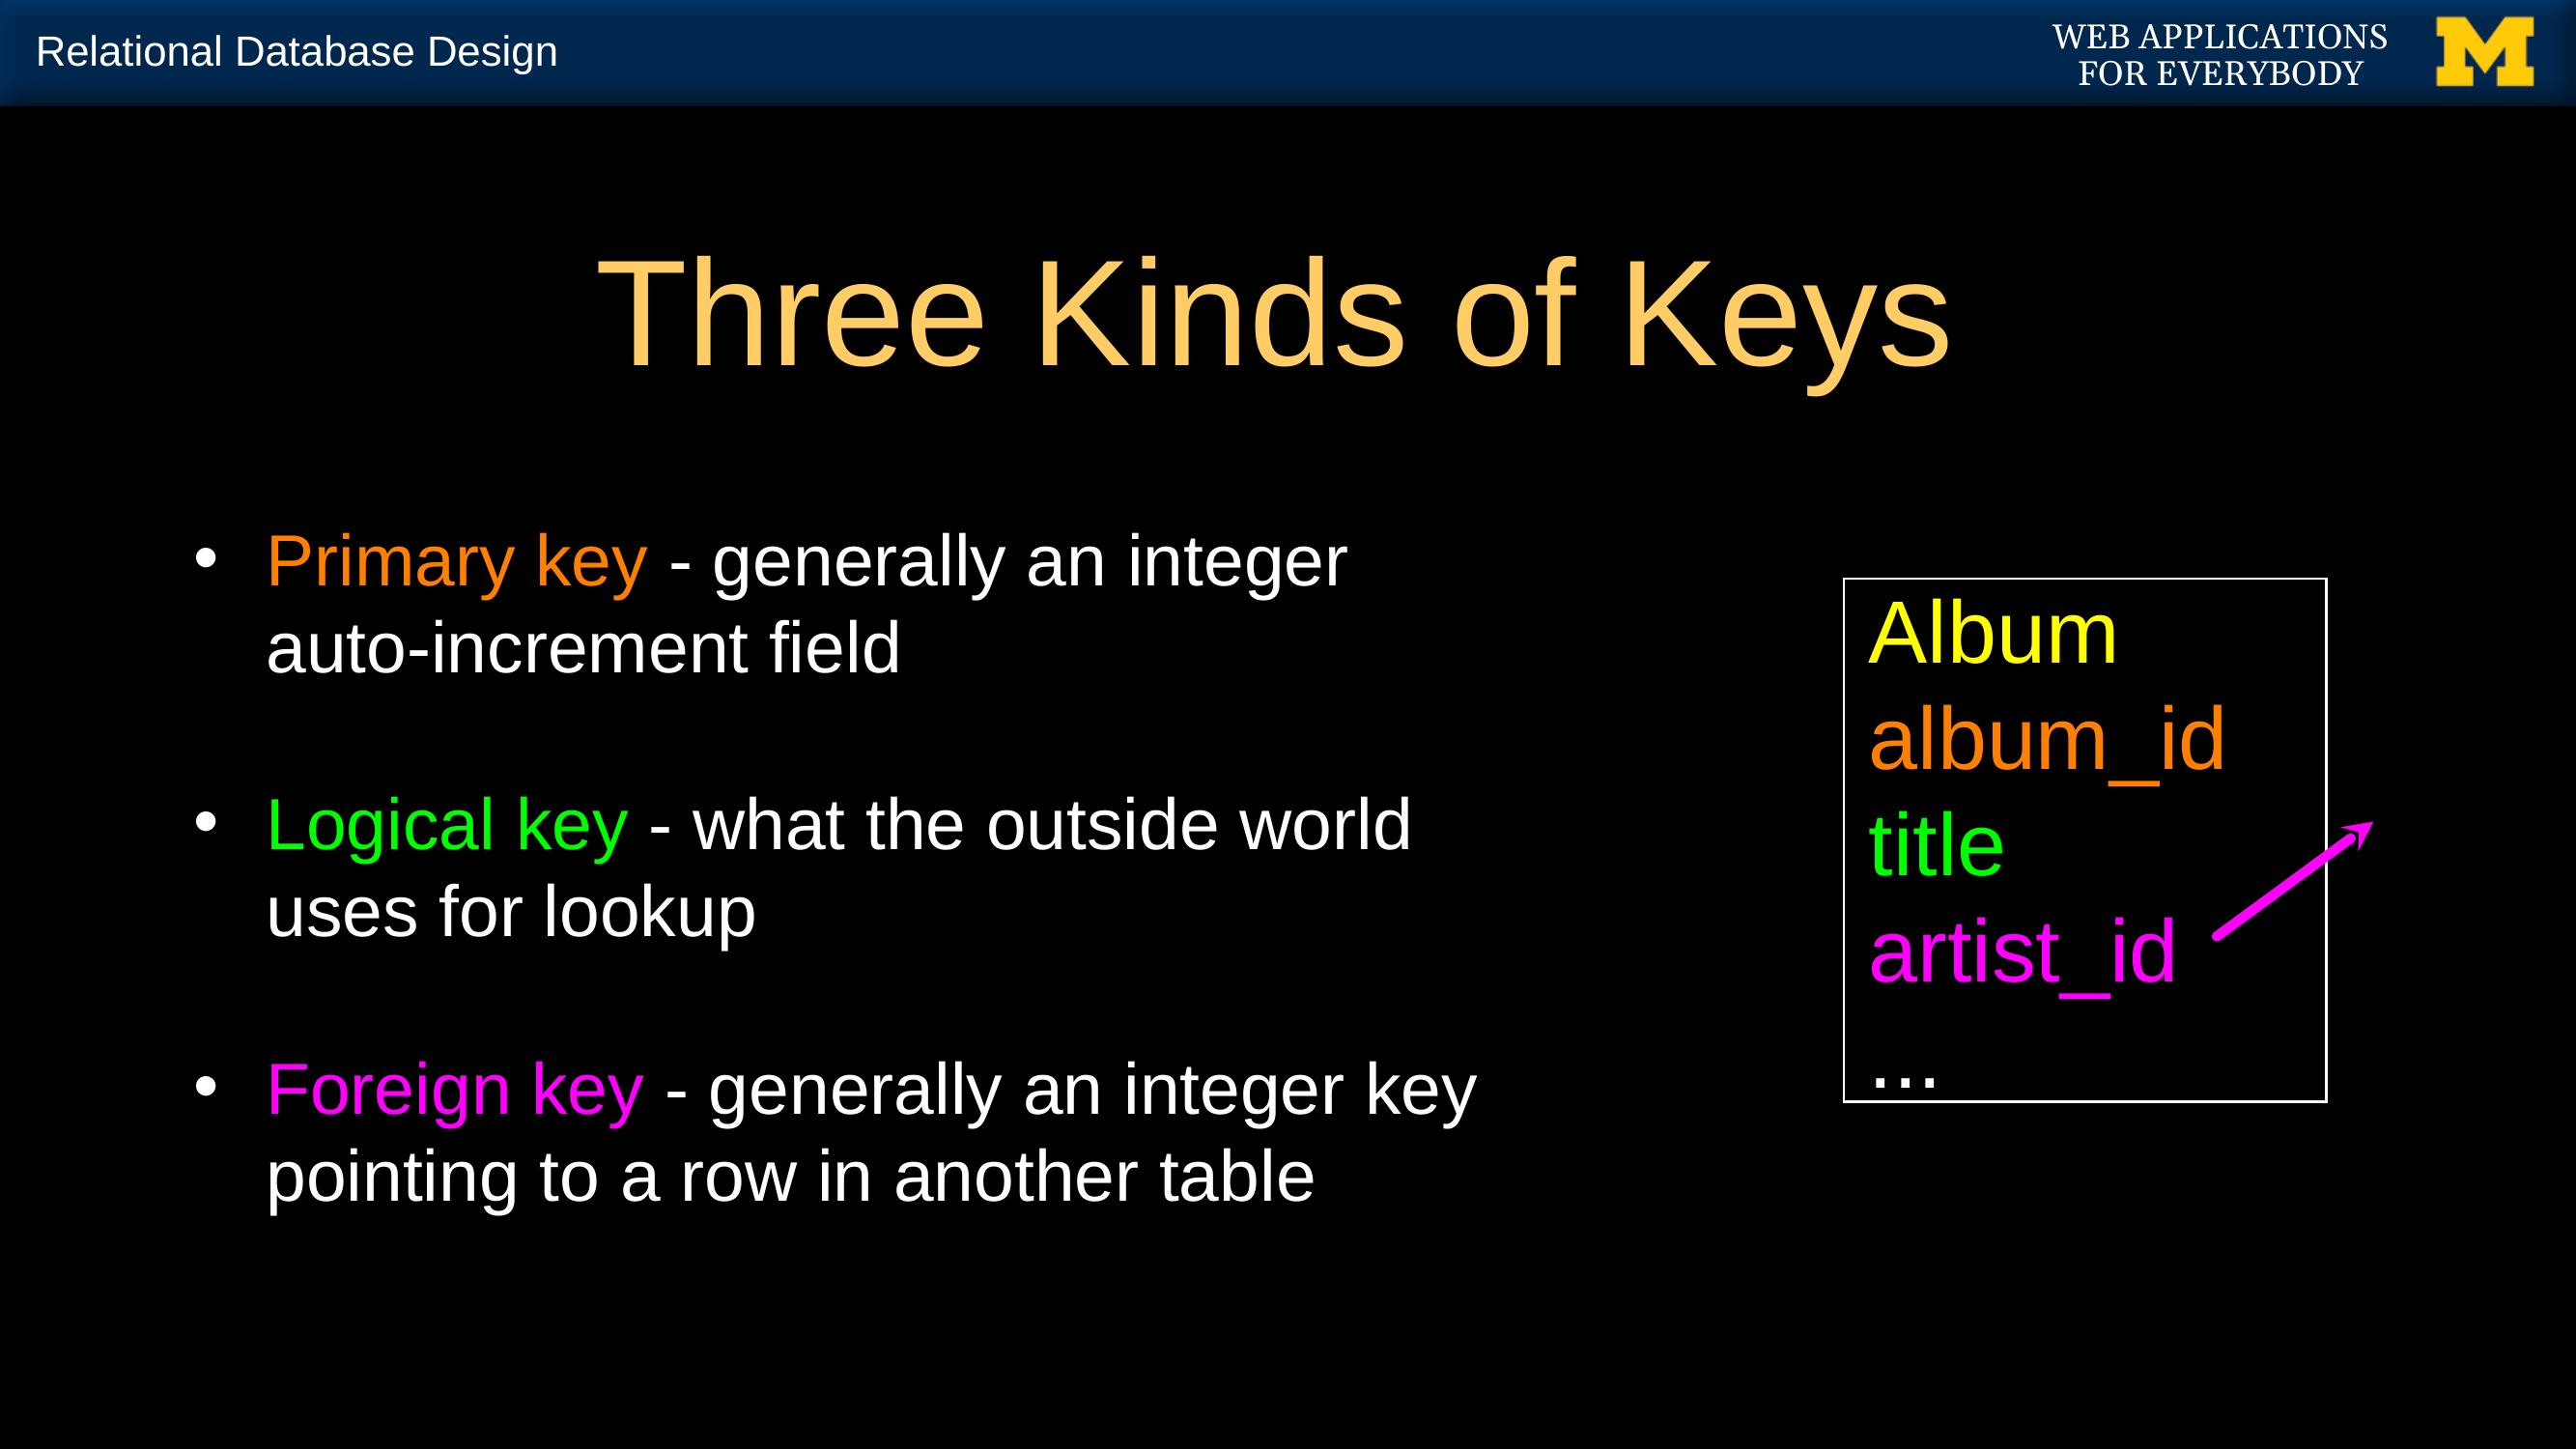

# Three Kinds of Keys
Primary key - generally an integer auto-increment field
Logical key - what the outside world uses for lookup
Foreign key - generally an integer key pointing to a row in another table
 Album
 album_id
 title
 artist_id
 ...